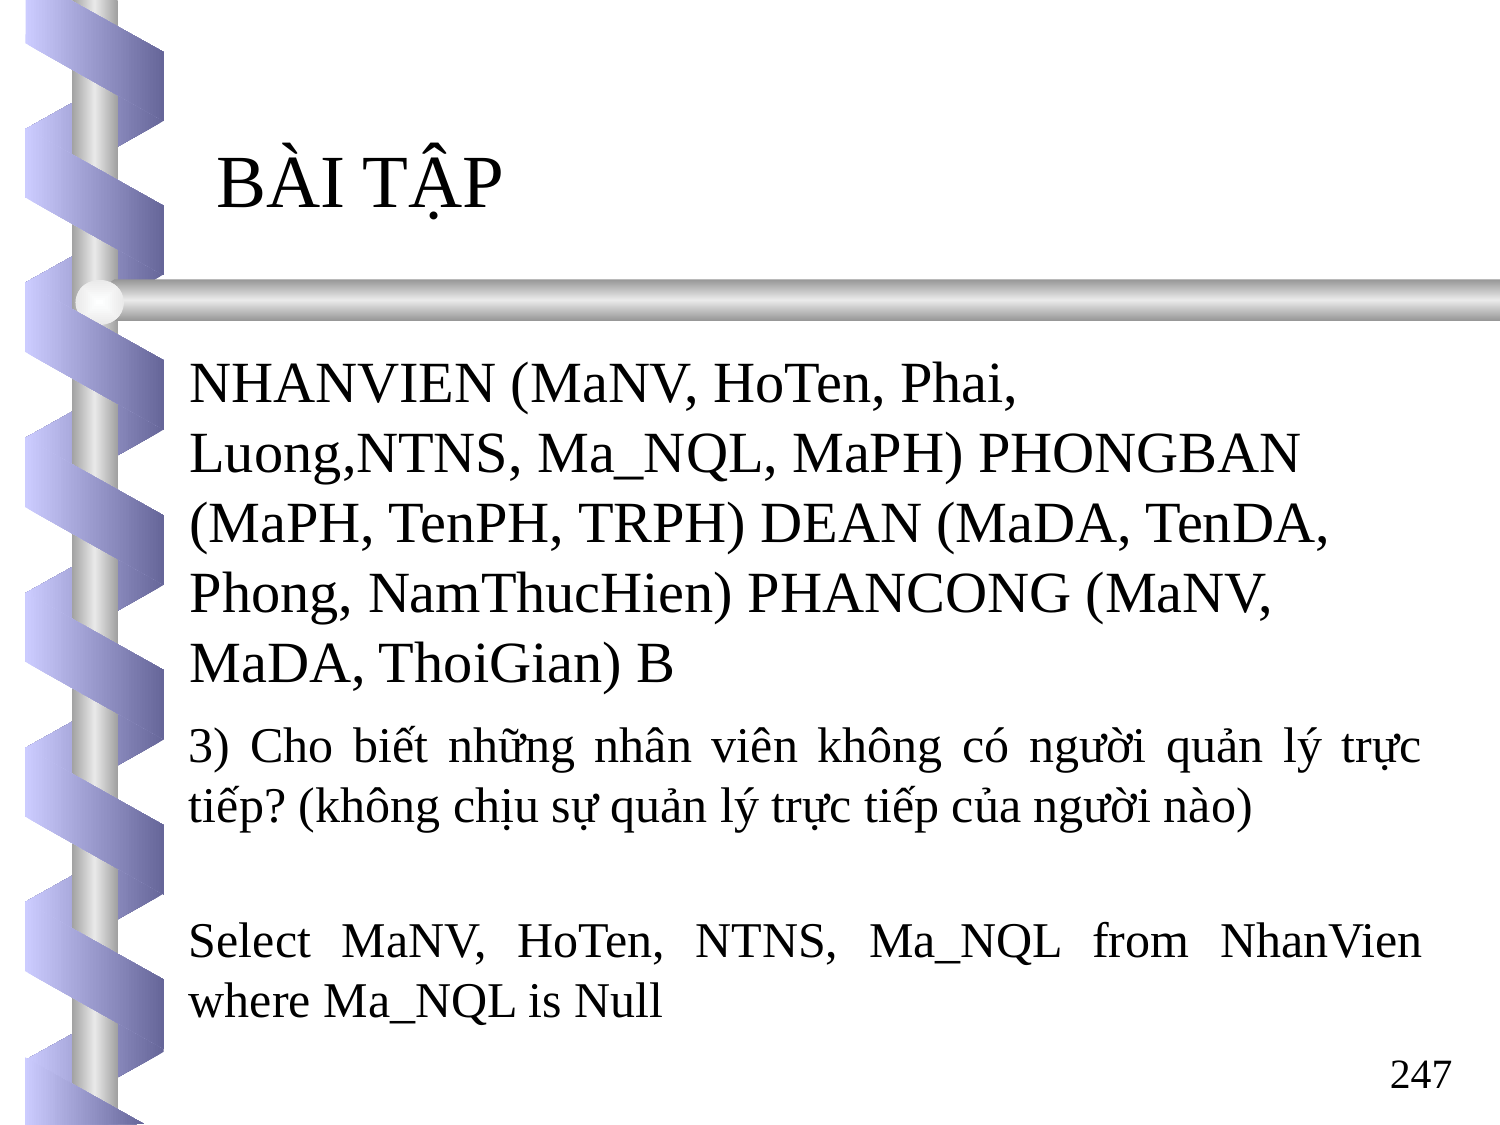

BÀI TẬP
NHANVIEN (MaNV, HoTen, Phai, Luong,NTNS, Ma_NQL, MaPH) PHONGBAN (MaPH, TenPH, TRPH) DEAN (MaDA, TenDA, Phong, NamThucHien) PHANCONG (MaNV, MaDA, ThoiGian) B
3) Cho biết những nhân viên không có người quản lý trực tiếp? (không chịu sự quản lý trực tiếp của người nào)
Select MaNV, HoTen, NTNS, Ma_NQL from NhanVien where Ma_NQL is Null